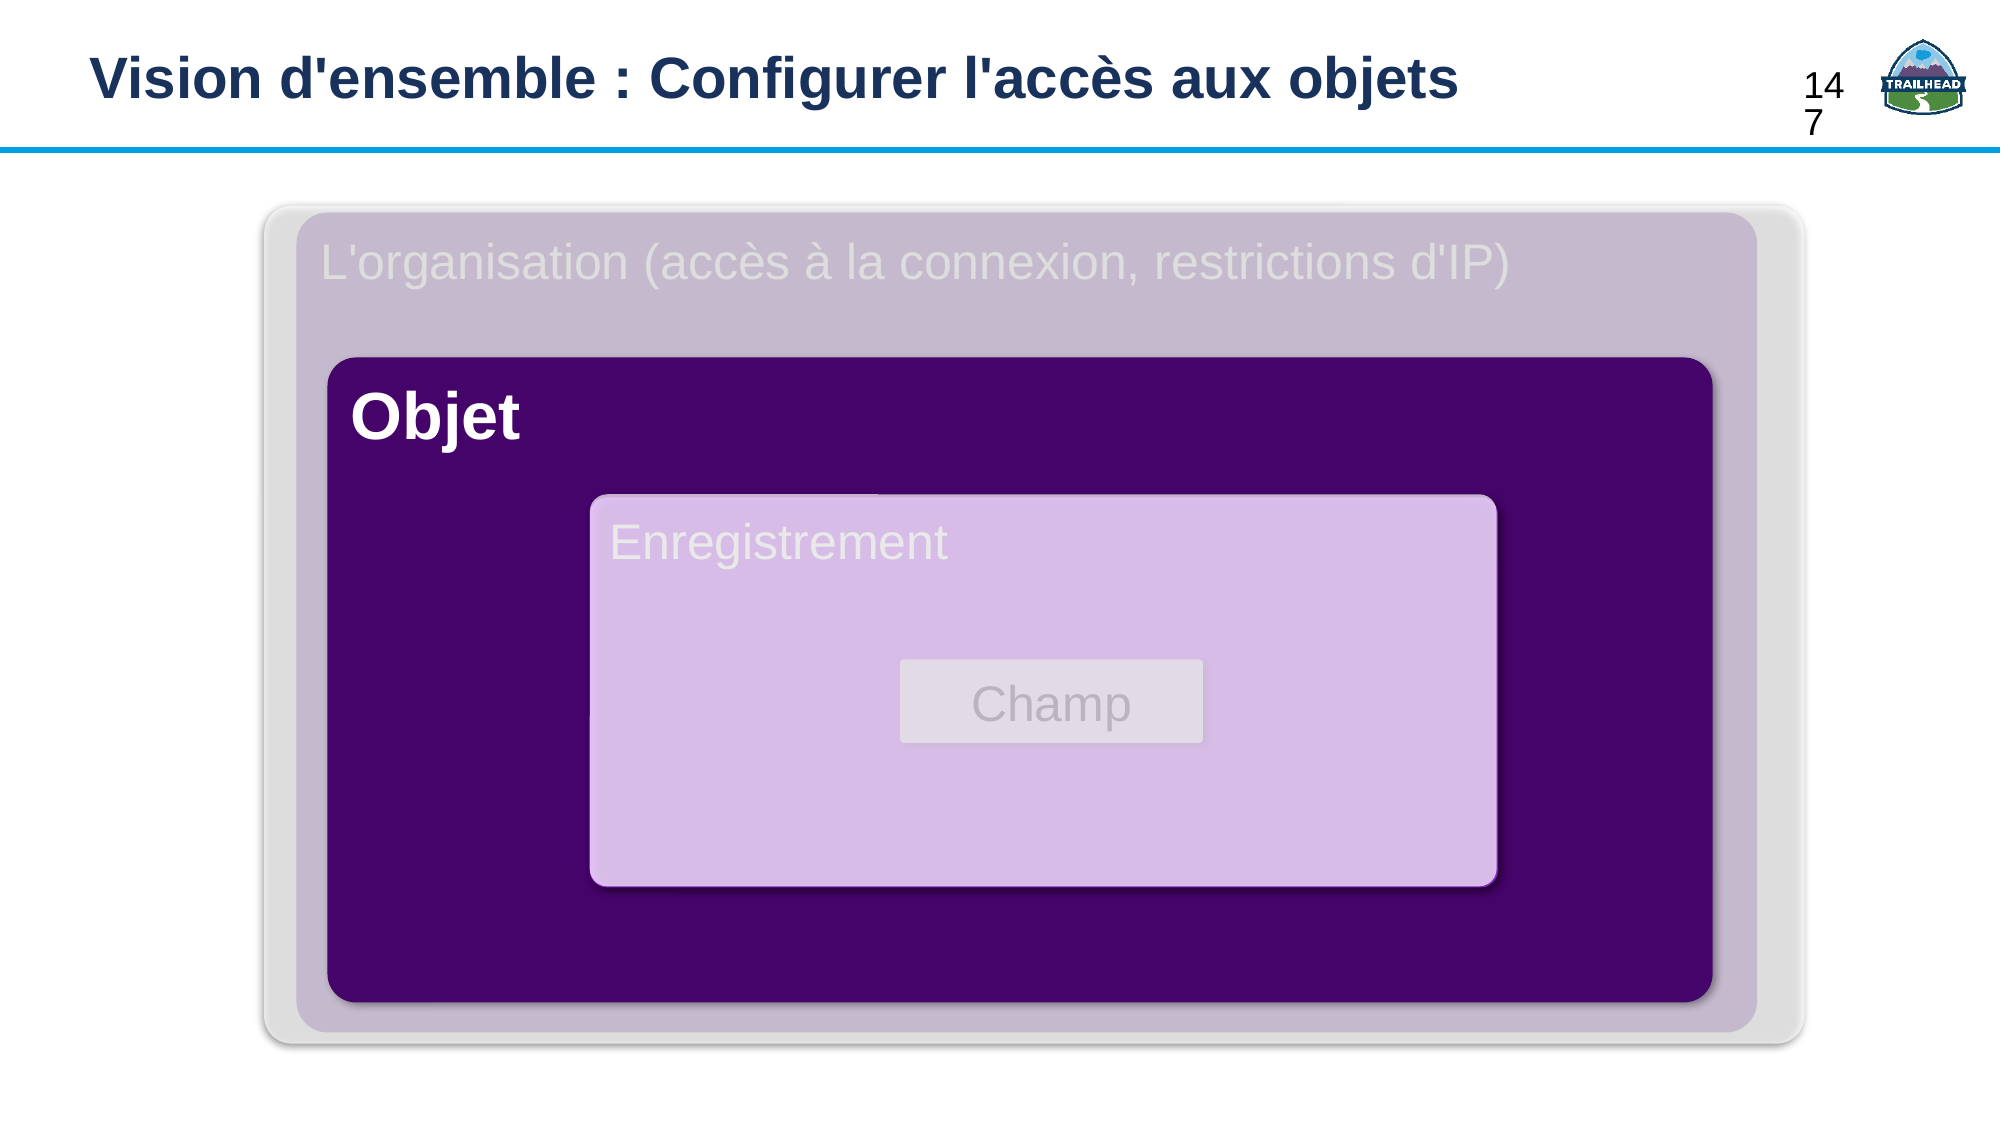

Vision d'ensemble : Configurer l'accès aux objets
147

L'organisation (accès à la connexion, restrictions d'IP)
Objet

Enregistrement
Champ